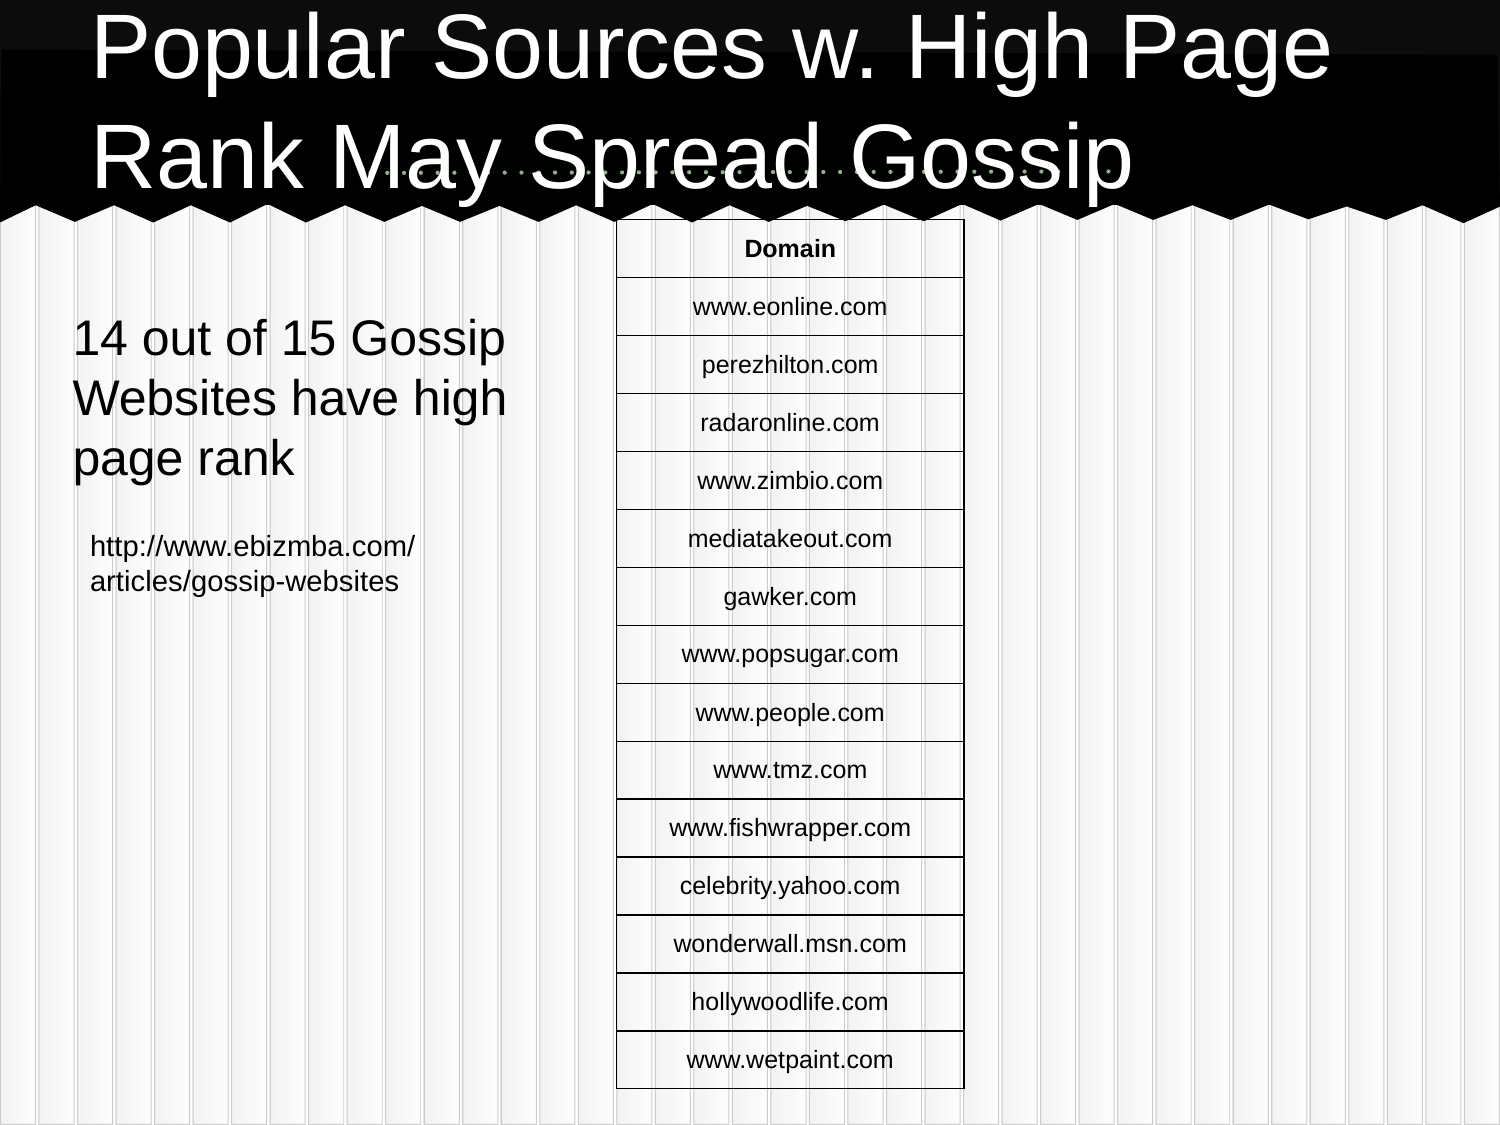

# Popular Sources w. High Page Rank May Spread Gossip
| Domain |
| --- |
| www.eonline.com |
| perezhilton.com |
| radaronline.com |
| www.zimbio.com |
| mediatakeout.com |
| gawker.com |
| www.popsugar.com |
| www.people.com |
| www.tmz.com |
| www.fishwrapper.com |
| celebrity.yahoo.com |
| wonderwall.msn.com |
| hollywoodlife.com |
| www.wetpaint.com |
14 out of 15 Gossip Websites have high page rank
http://www.ebizmba.com/articles/gossip-websites